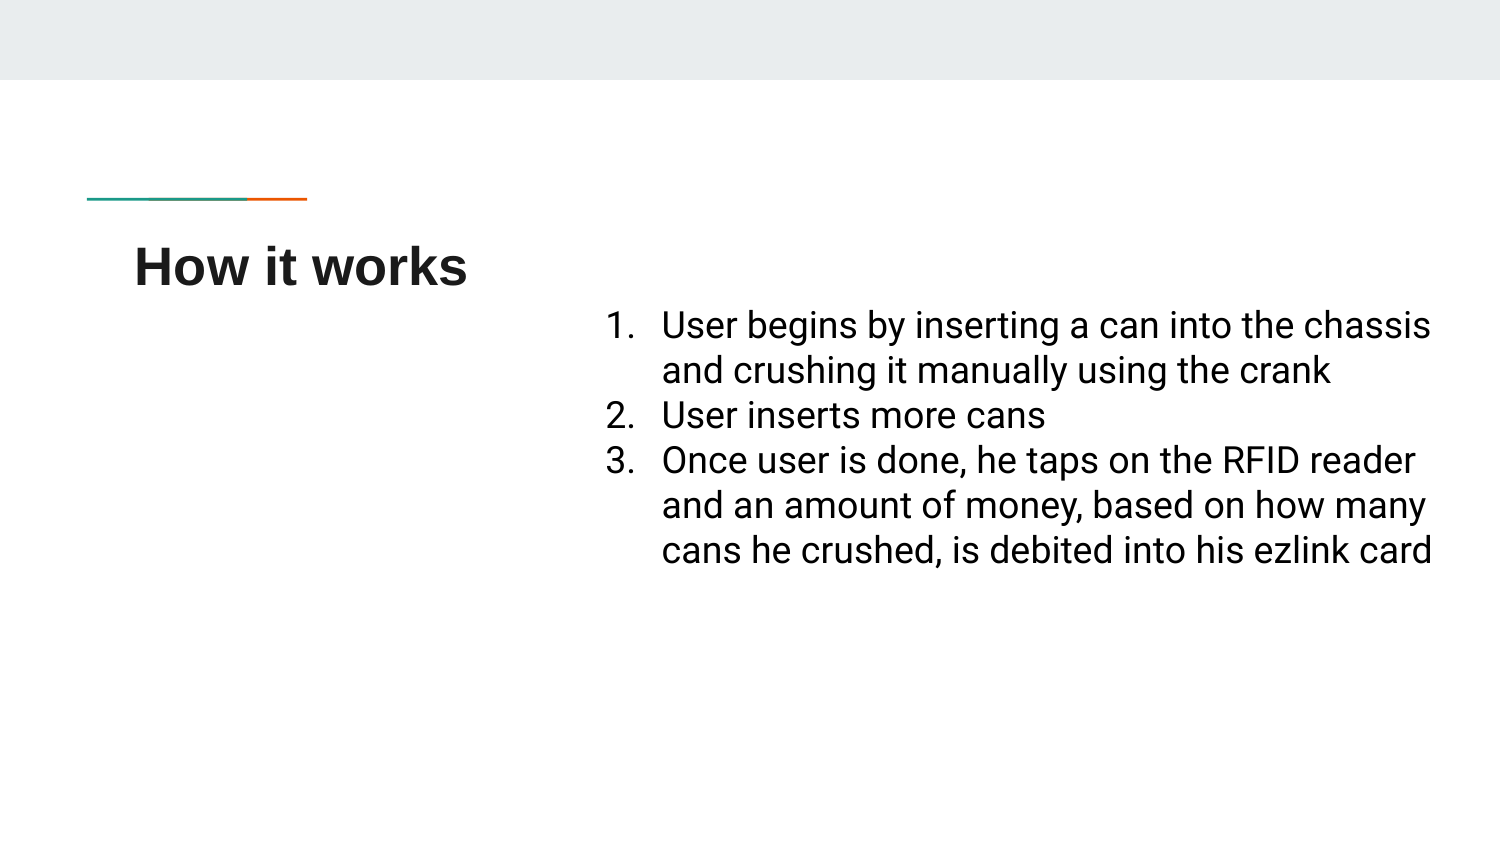

# How it works
User begins by inserting a can into the chassis and crushing it manually using the crank
User inserts more cans
Once user is done, he taps on the RFID reader and an amount of money, based on how many cans he crushed, is debited into his ezlink card